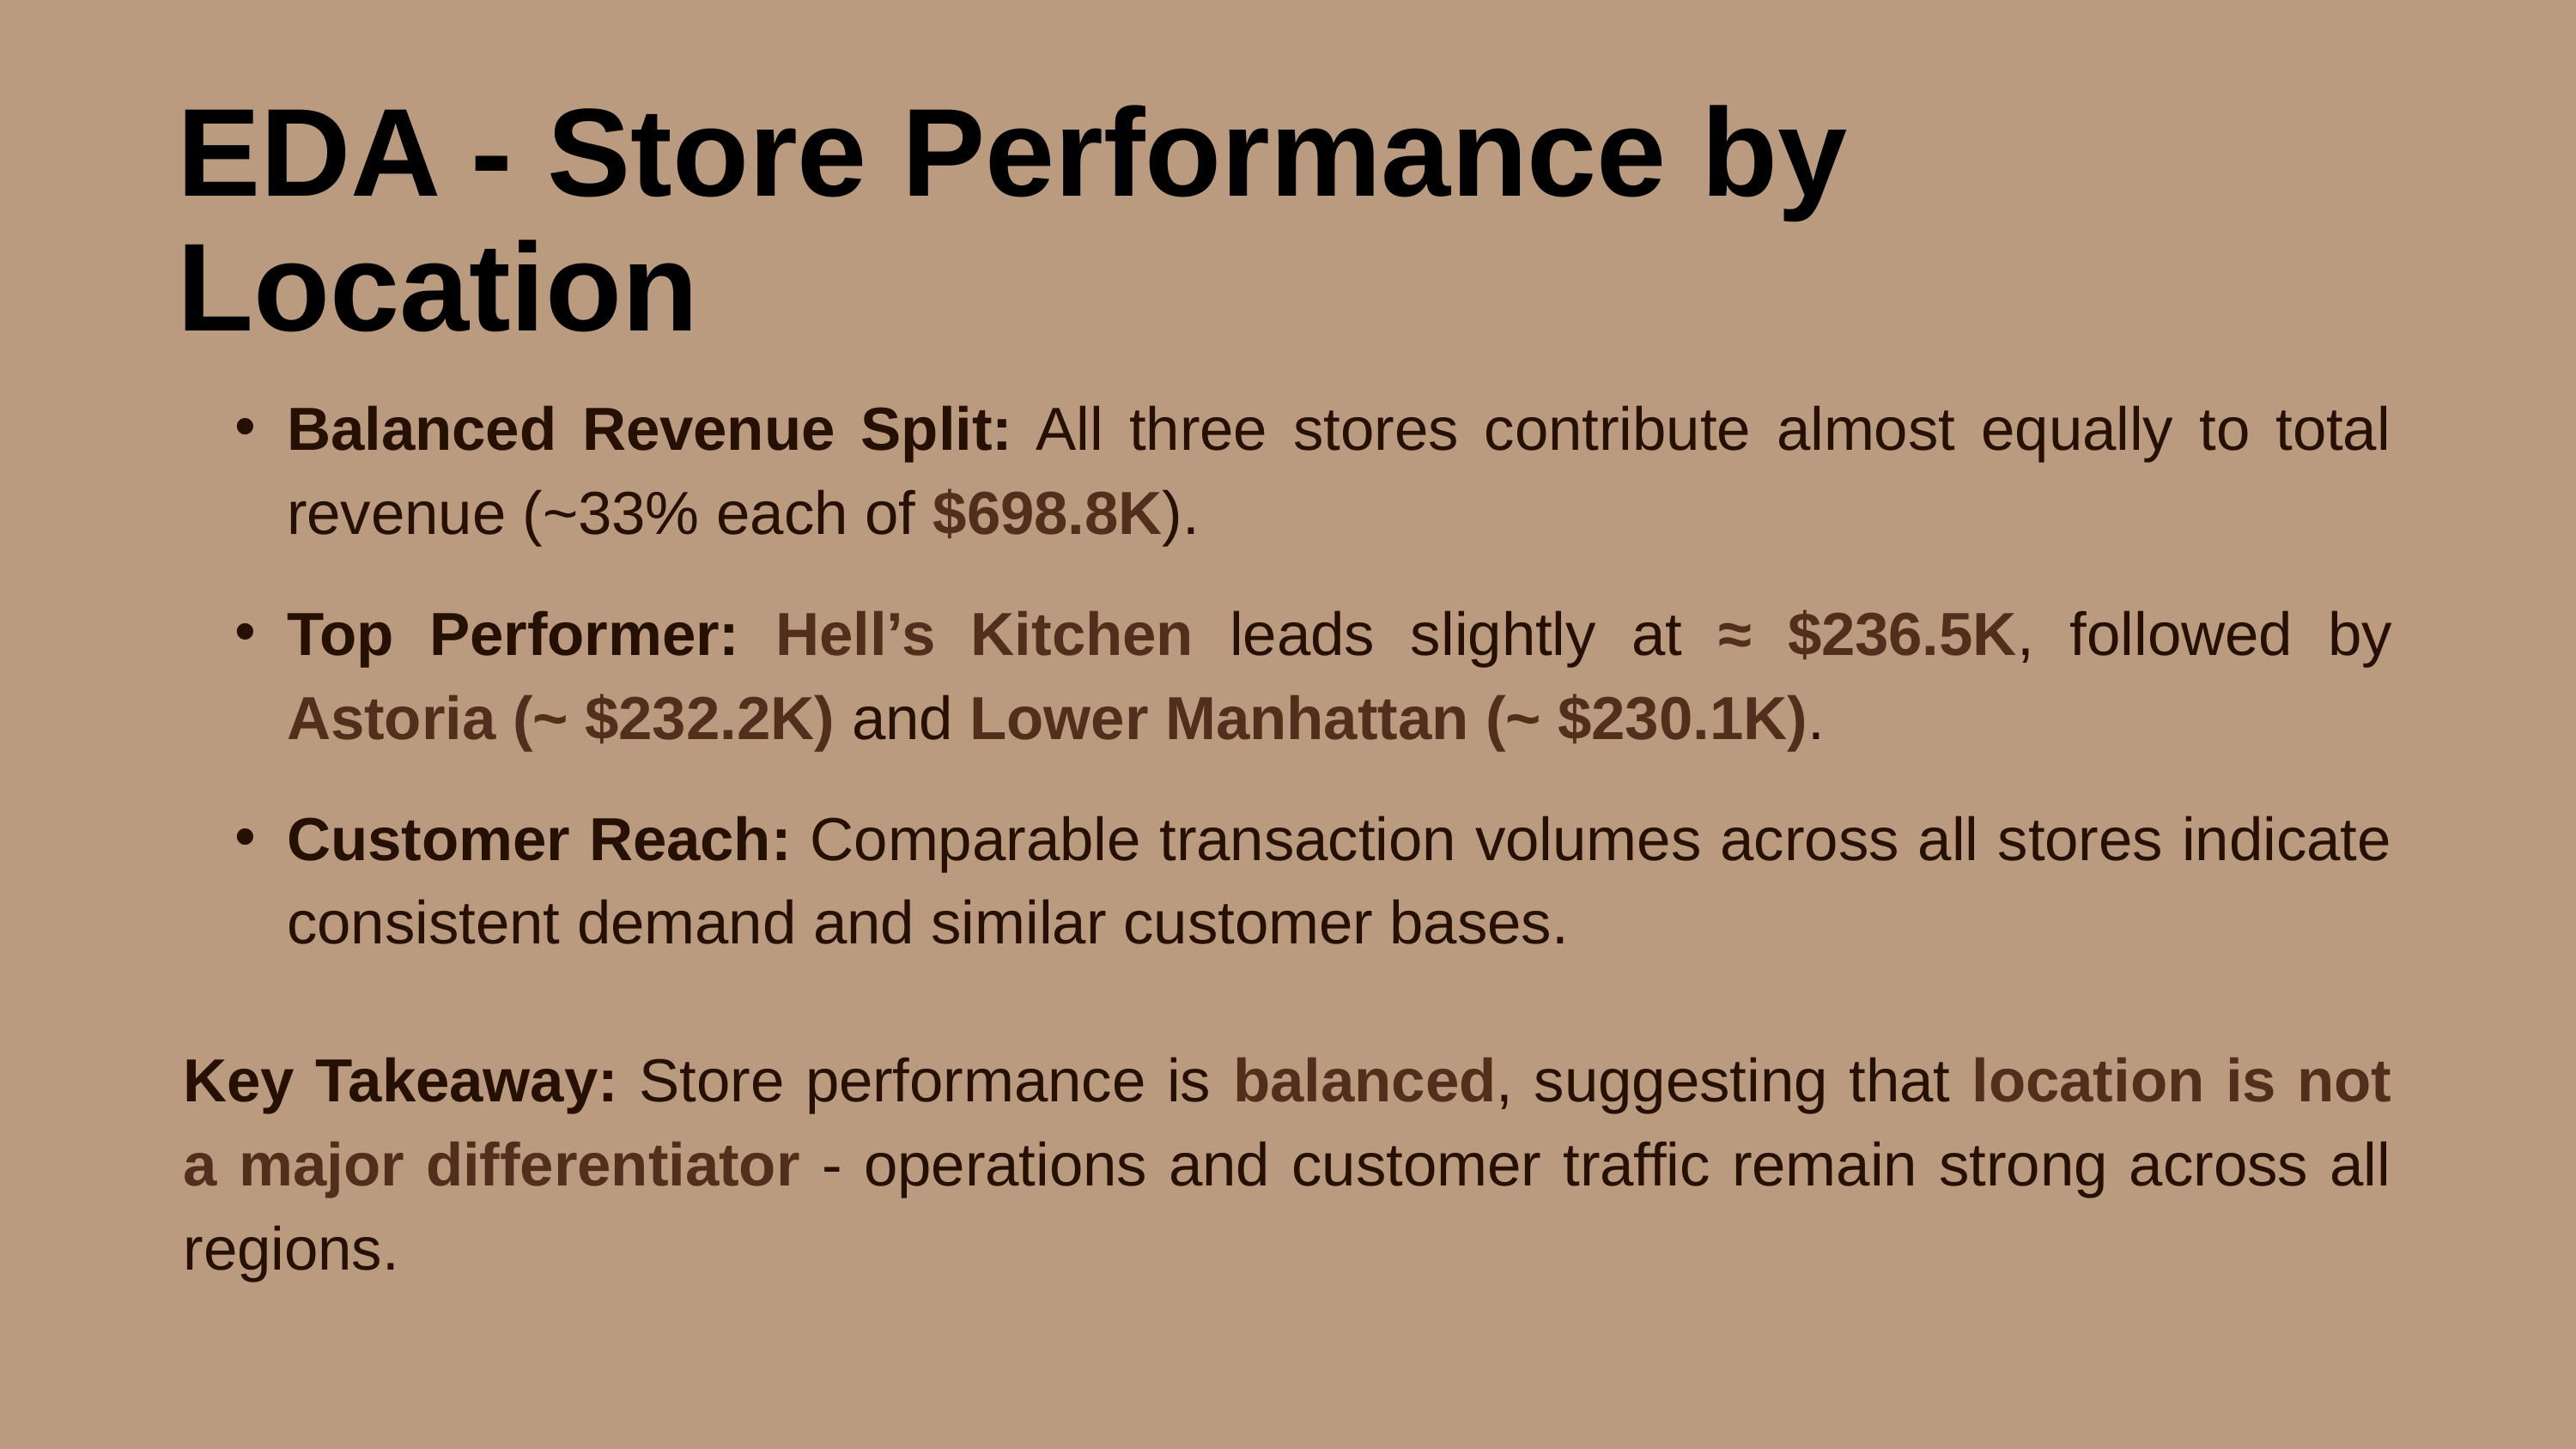

EDA - Store Performance by Location
Balanced Revenue Split: All three stores contribute almost equally to total revenue (~33% each of $698.8K).

Top Performer: Hell’s Kitchen leads slightly at ≈ $236.5K, followed by Astoria (~ $232.2K) and Lower Manhattan (~ $230.1K).

Customer Reach: Comparable transaction volumes across all stores indicate consistent demand and similar customer bases.

Key Takeaway: Store performance is balanced, suggesting that location is not a major differentiator - operations and customer traffic remain strong across all regions.